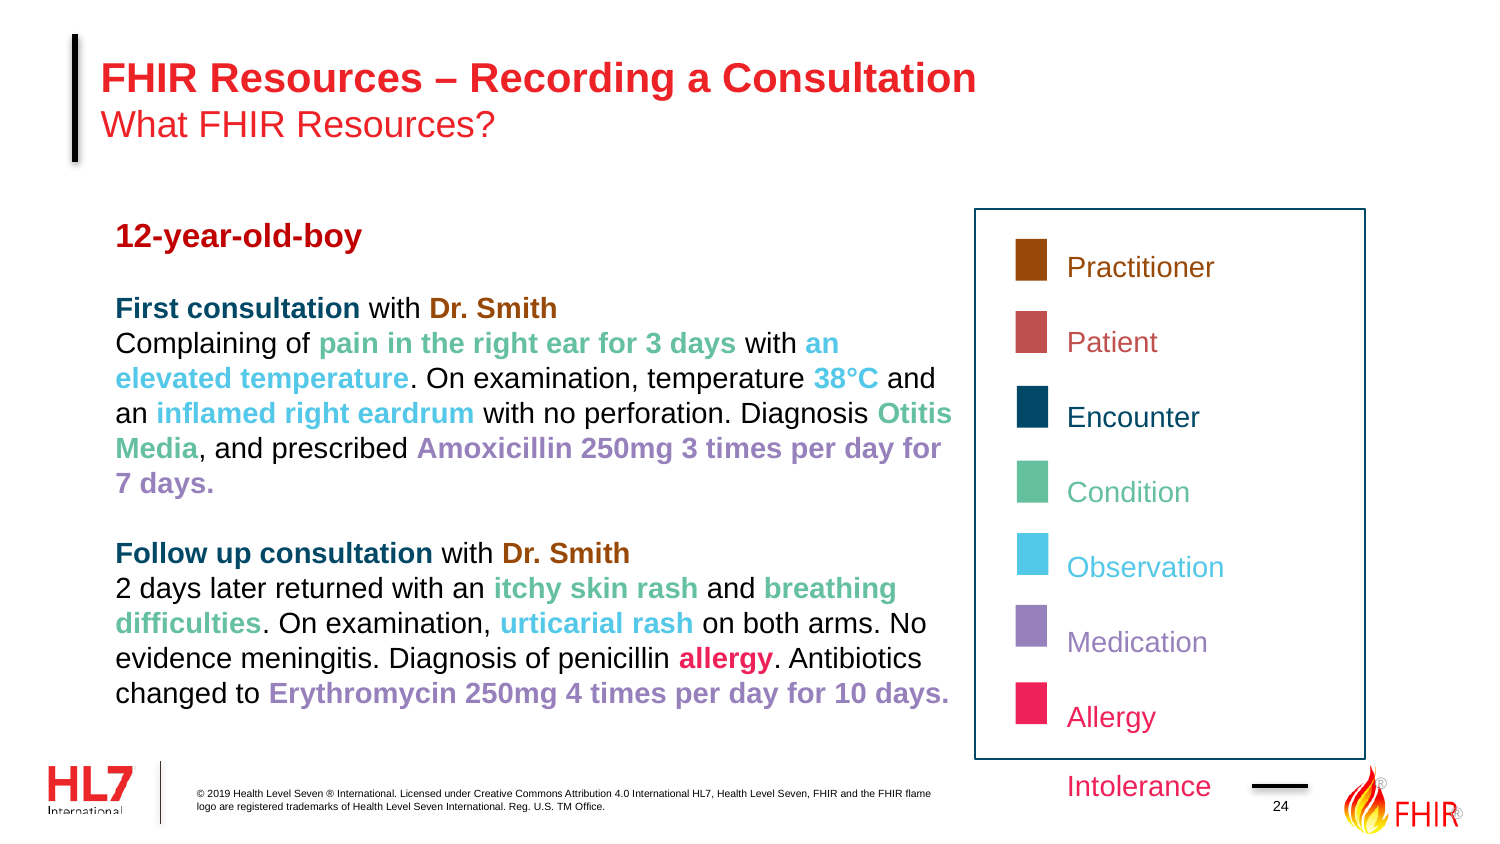

# FHIR Resources – Recording a Consultation What FHIR Resources?
12-year-old-boy

First consultation with Dr. Smith
Complaining of pain in the right ear for 3 days with an elevated temperature. On examination, temperature 38°C and an inflamed right eardrum with no perforation. Diagnosis Otitis Media, and prescribed Amoxicillin 250mg 3 times per day for 7 days.

Follow up consultation with Dr. Smith
2 days later returned with an itchy skin rash and breathing difficulties. On examination, urticarial rash on both arms. No evidence meningitis. Diagnosis of penicillin allergy. Antibiotics changed to Erythromycin 250mg 4 times per day for 10 days.
Practitioner
Patient
Encounter
Condition
Observation
Medication
Allergy Intolerance

24
© 2019 Health Level Seven ® International. Licensed under Creative Commons Attribution 4.0 International HL7, Health Level Seven, FHIR and the FHIR flame logo are registered trademarks of Health Level Seven International. Reg. U.S. TM Office.